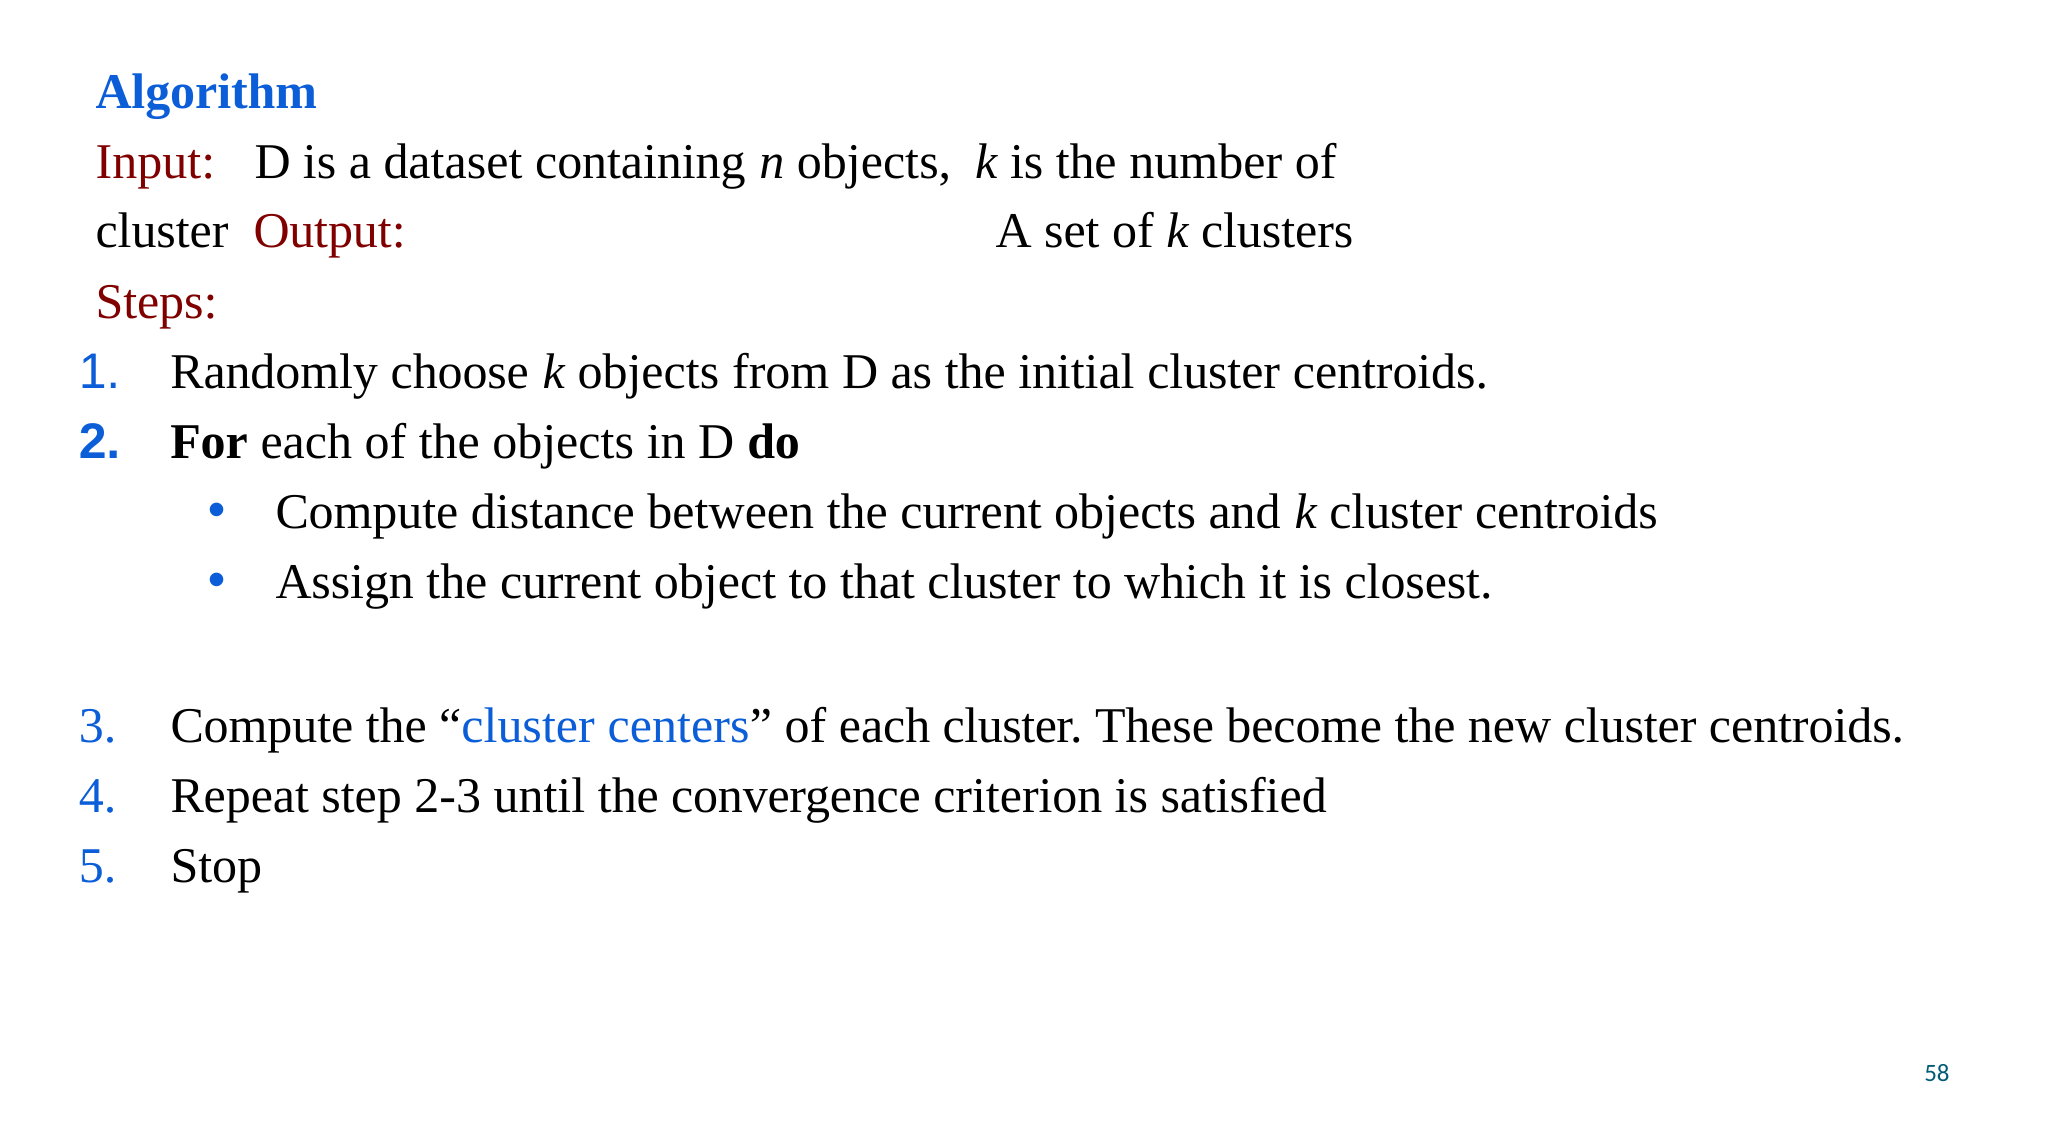

# Algorithm
Input:	D is a dataset containing n objects,	k is the number of cluster  Output:		A set of k clusters
Steps:
1.
2.
Randomly choose k objects from D as the initial cluster centroids.
For each of the objects in D do
Compute distance between the current objects and k cluster centroids
Assign the current object to that cluster to which it is closest.

Compute the “cluster centers” of each cluster. These become the new cluster centroids.
Repeat step 2-3 until the convergence criterion is satisfied
Stop
58